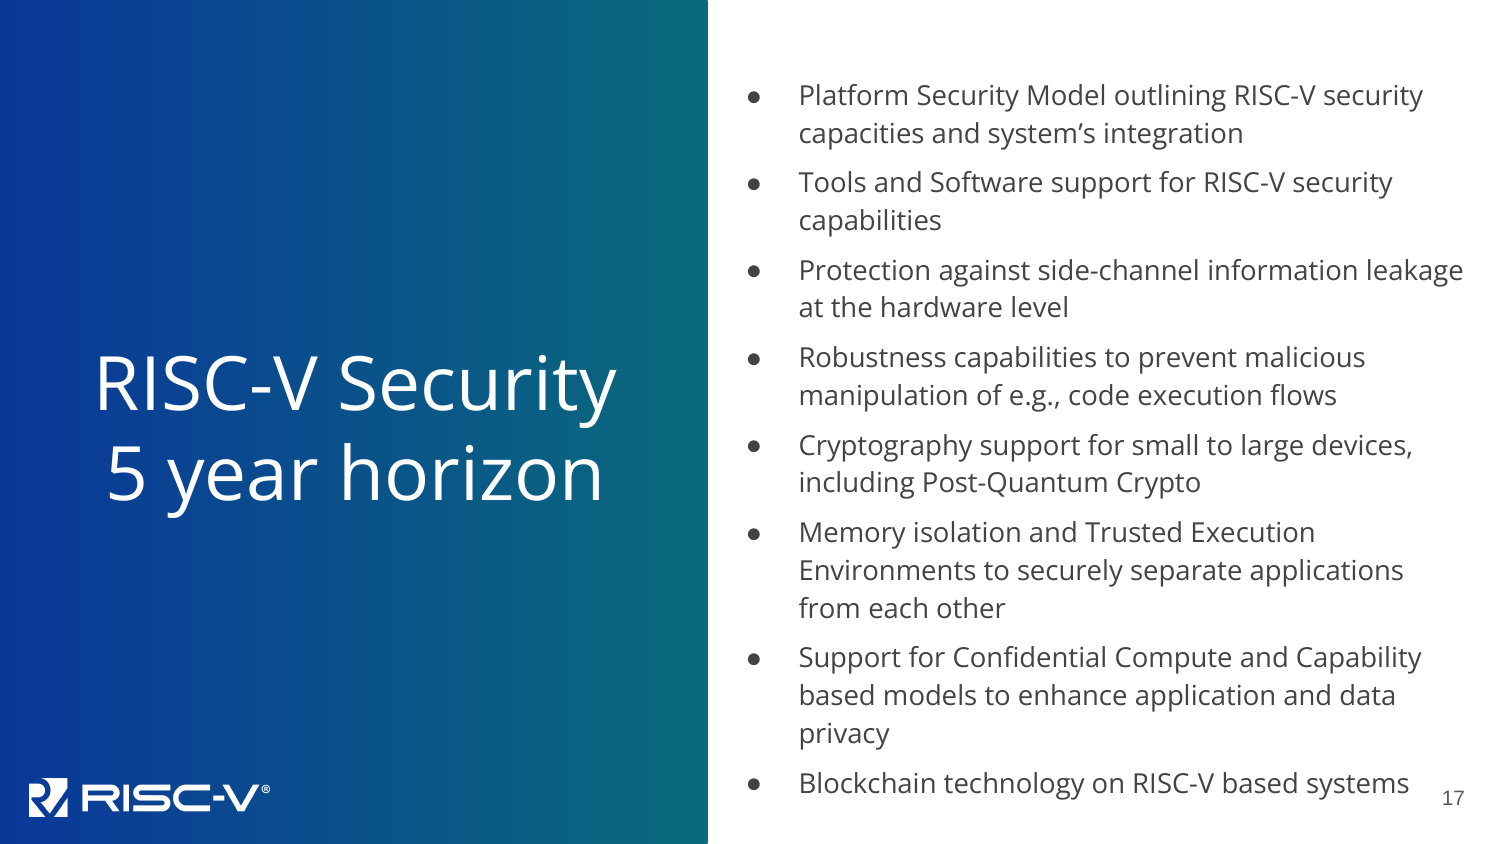

RISC-V Security
5 year horizon
Platform Security Model outlining RISC-V security capacities and system’s integration
Tools and Software support for RISC-V security capabilities
Protection against side-channel information leakage at the hardware level
Robustness capabilities to prevent malicious manipulation of e.g., code execution flows
Cryptography support for small to large devices, including Post-Quantum Crypto
Memory isolation and Trusted Execution Environments to securely separate applications from each other
Support for Confidential Compute and Capability based models to enhance application and data privacy
Blockchain technology on RISC-V based systems
17